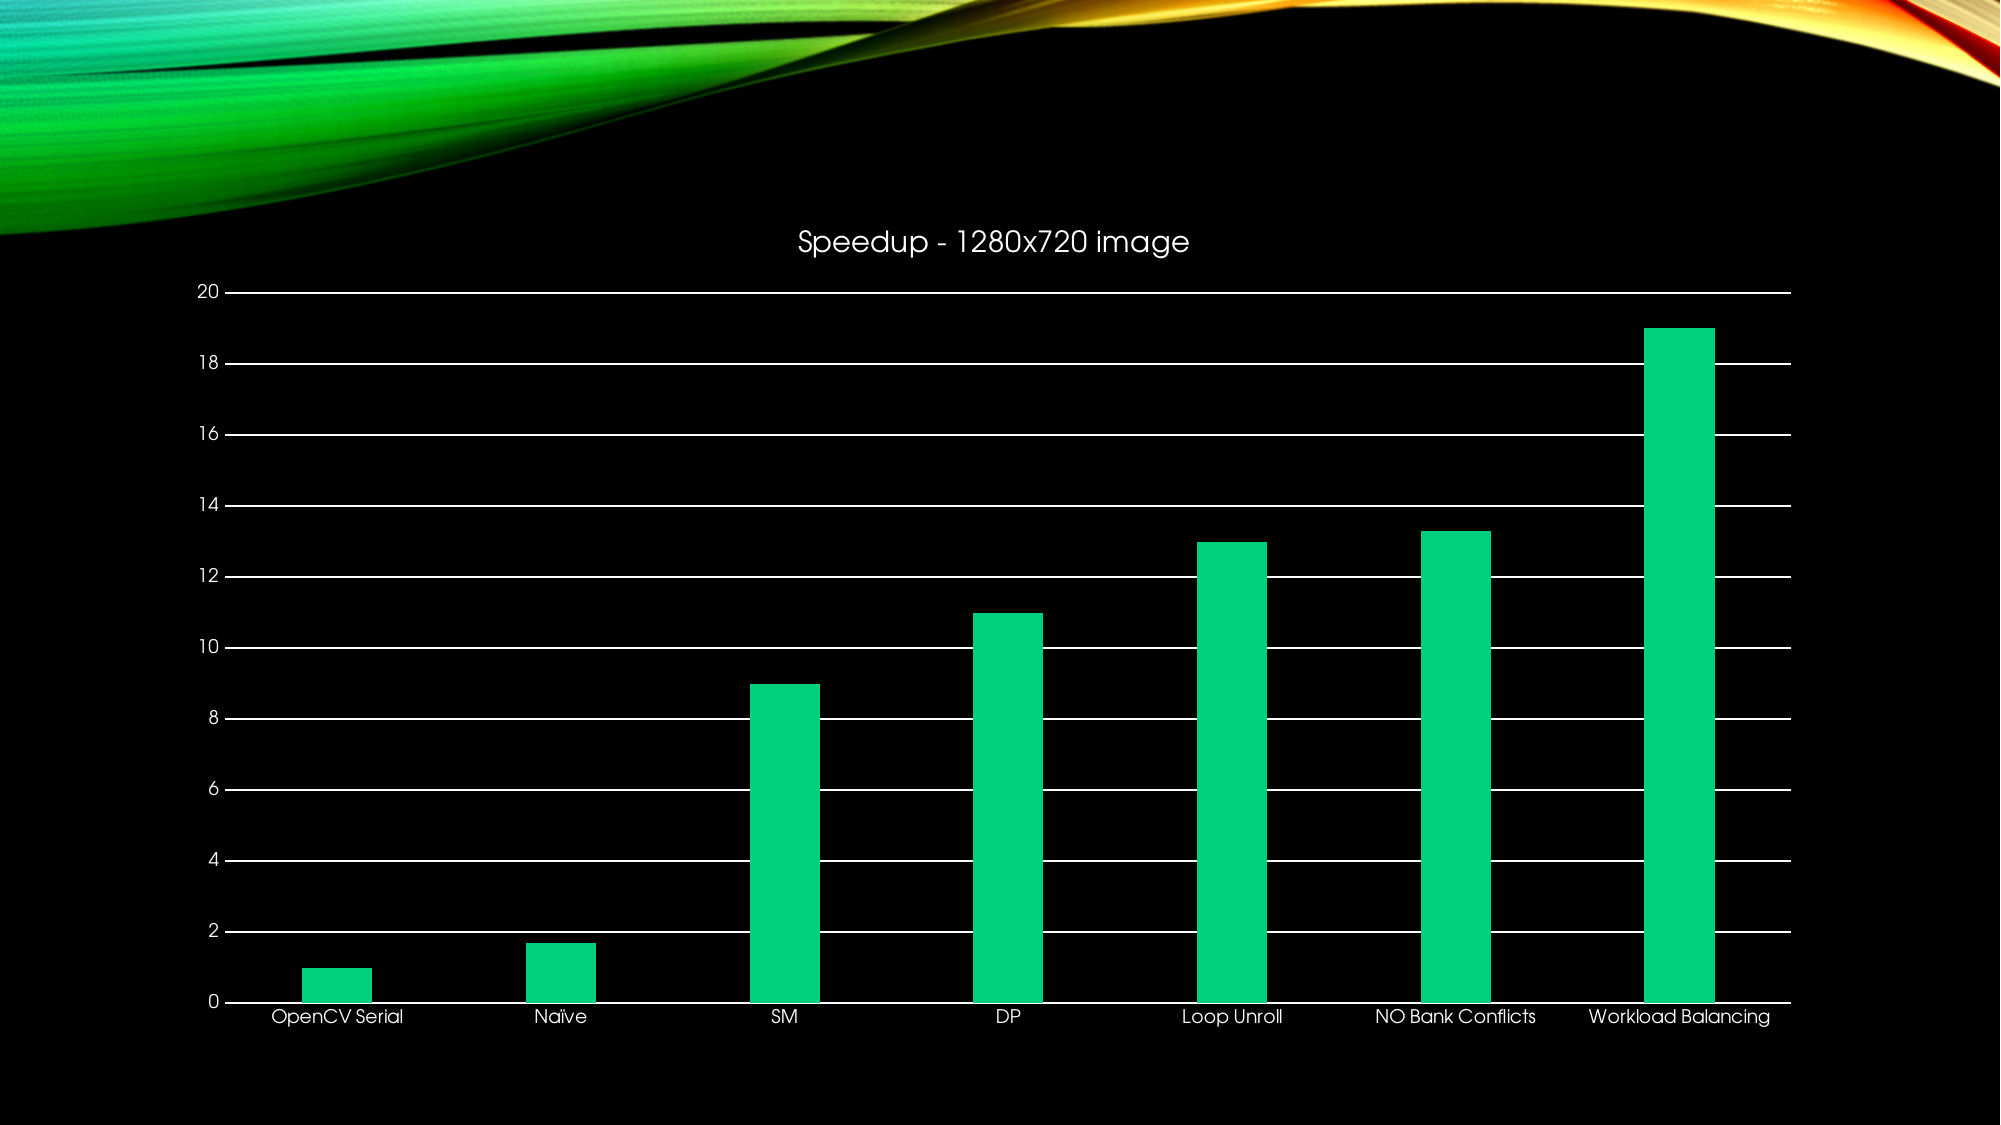

### Chart: Speedup - 1280x720 image

| Category | Speedup |
|---|---|
| OpenCV Serial | 1.0 |
| Naïve | 1.7 |
| SM | 9.0 |
| DP | 11.0 |
| Loop Unroll | 13.0 |
| NO Bank Conflicts | 13.3 |
| Workload Balancing | 19.0 |